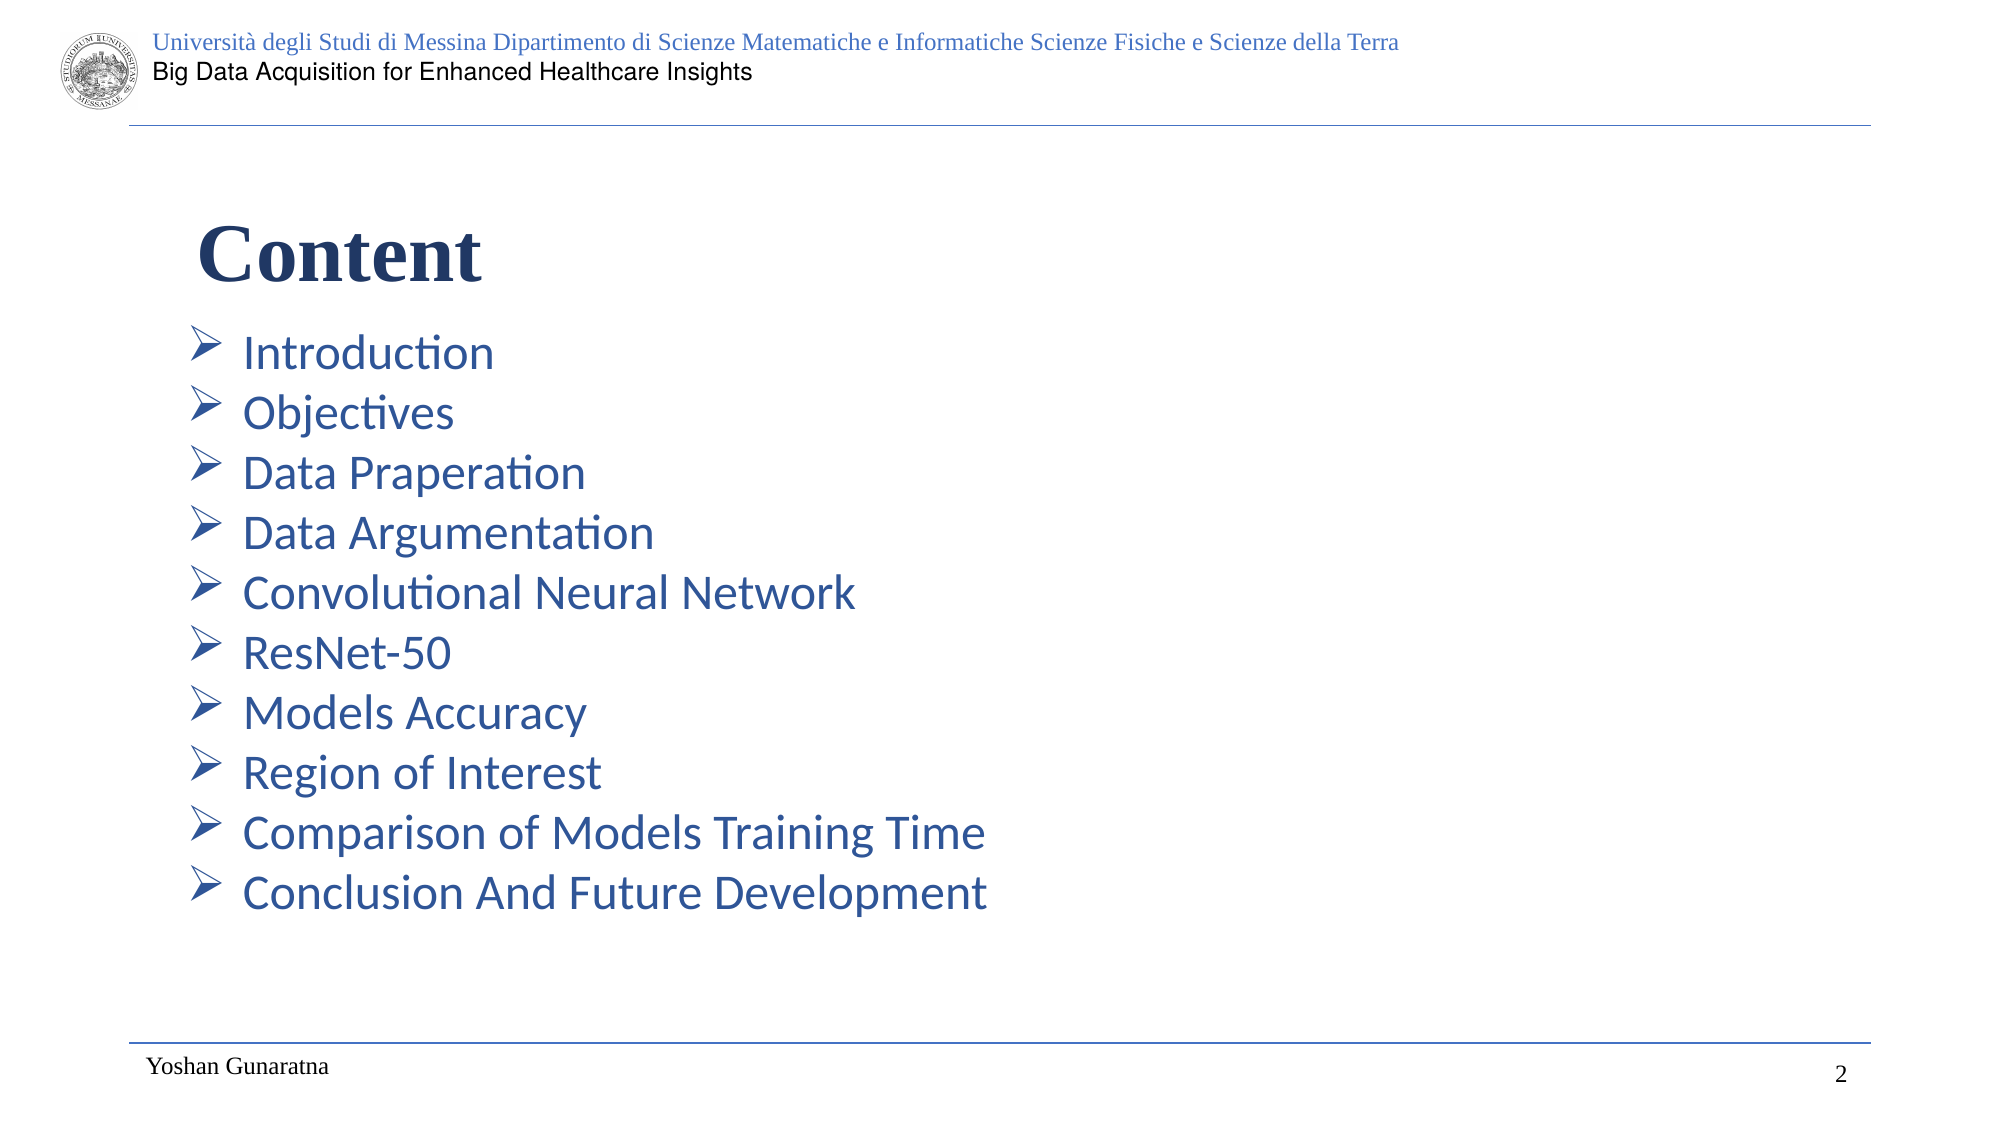

Content
Introduction
Objectives
Data Praperation
Data Argumentation
Convolutional Neural Network
ResNet-50
Models Accuracy
Region of Interest
Comparison of Models Training Time
Conclusion And Future Development

2